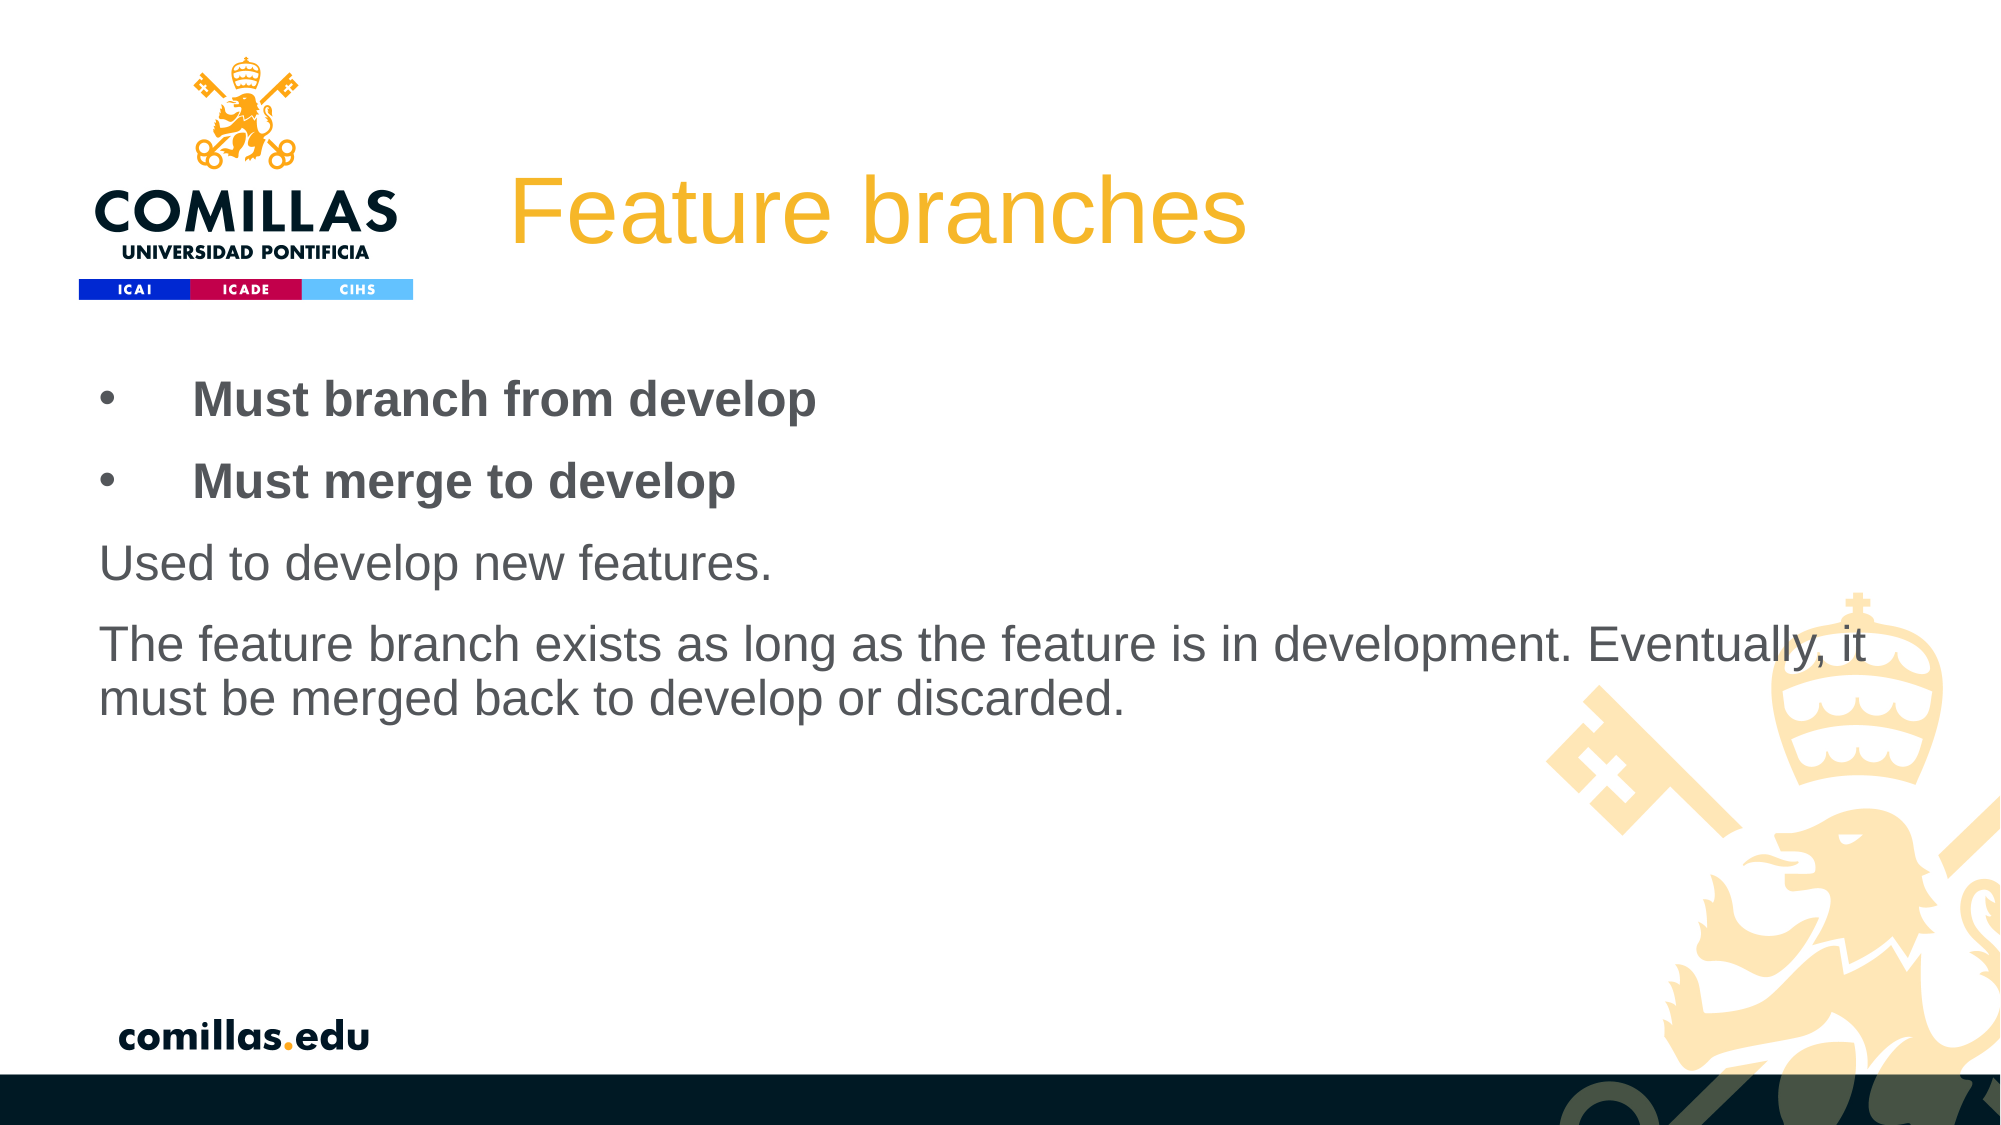

# Feature branches
Must branch from develop
Must merge to develop
Used to develop new features.
The feature branch exists as long as the feature is in development. Eventually, it must be merged back to develop or discarded.